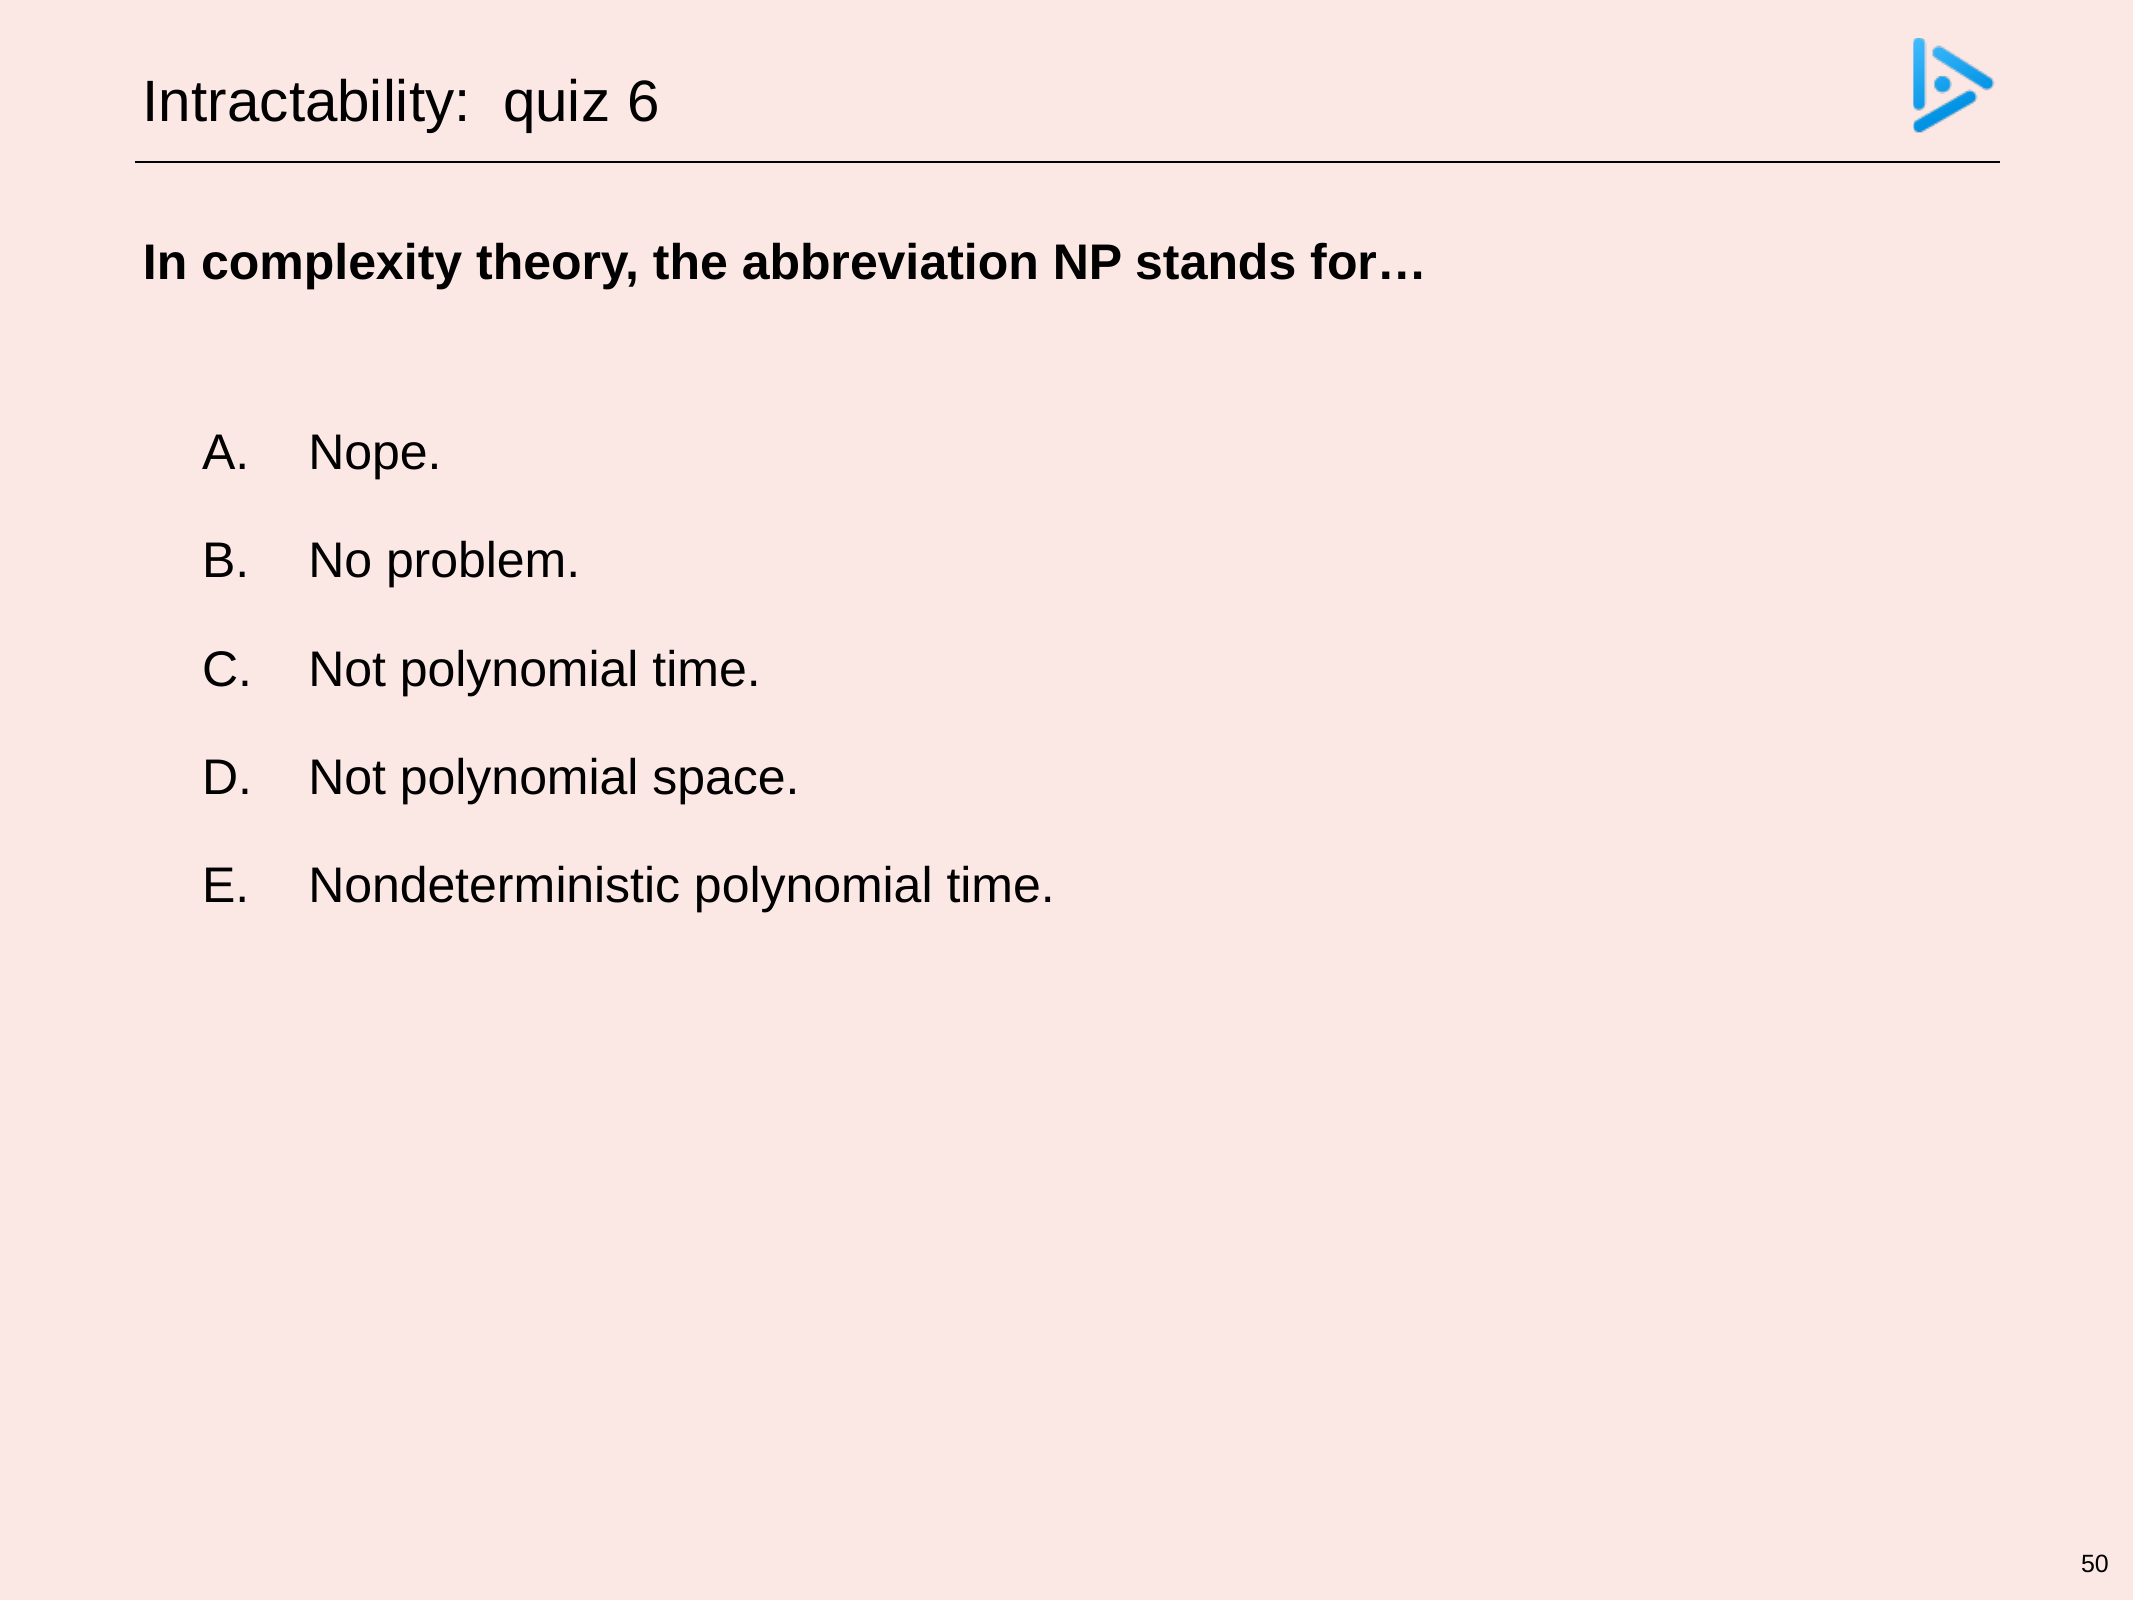

# Intractability:  quiz 6
In complexity theory, the abbreviation NP stands for…

Nope.
No problem.
Not polynomial time.
Not polynomial space.
Nondeterministic polynomial time.

50